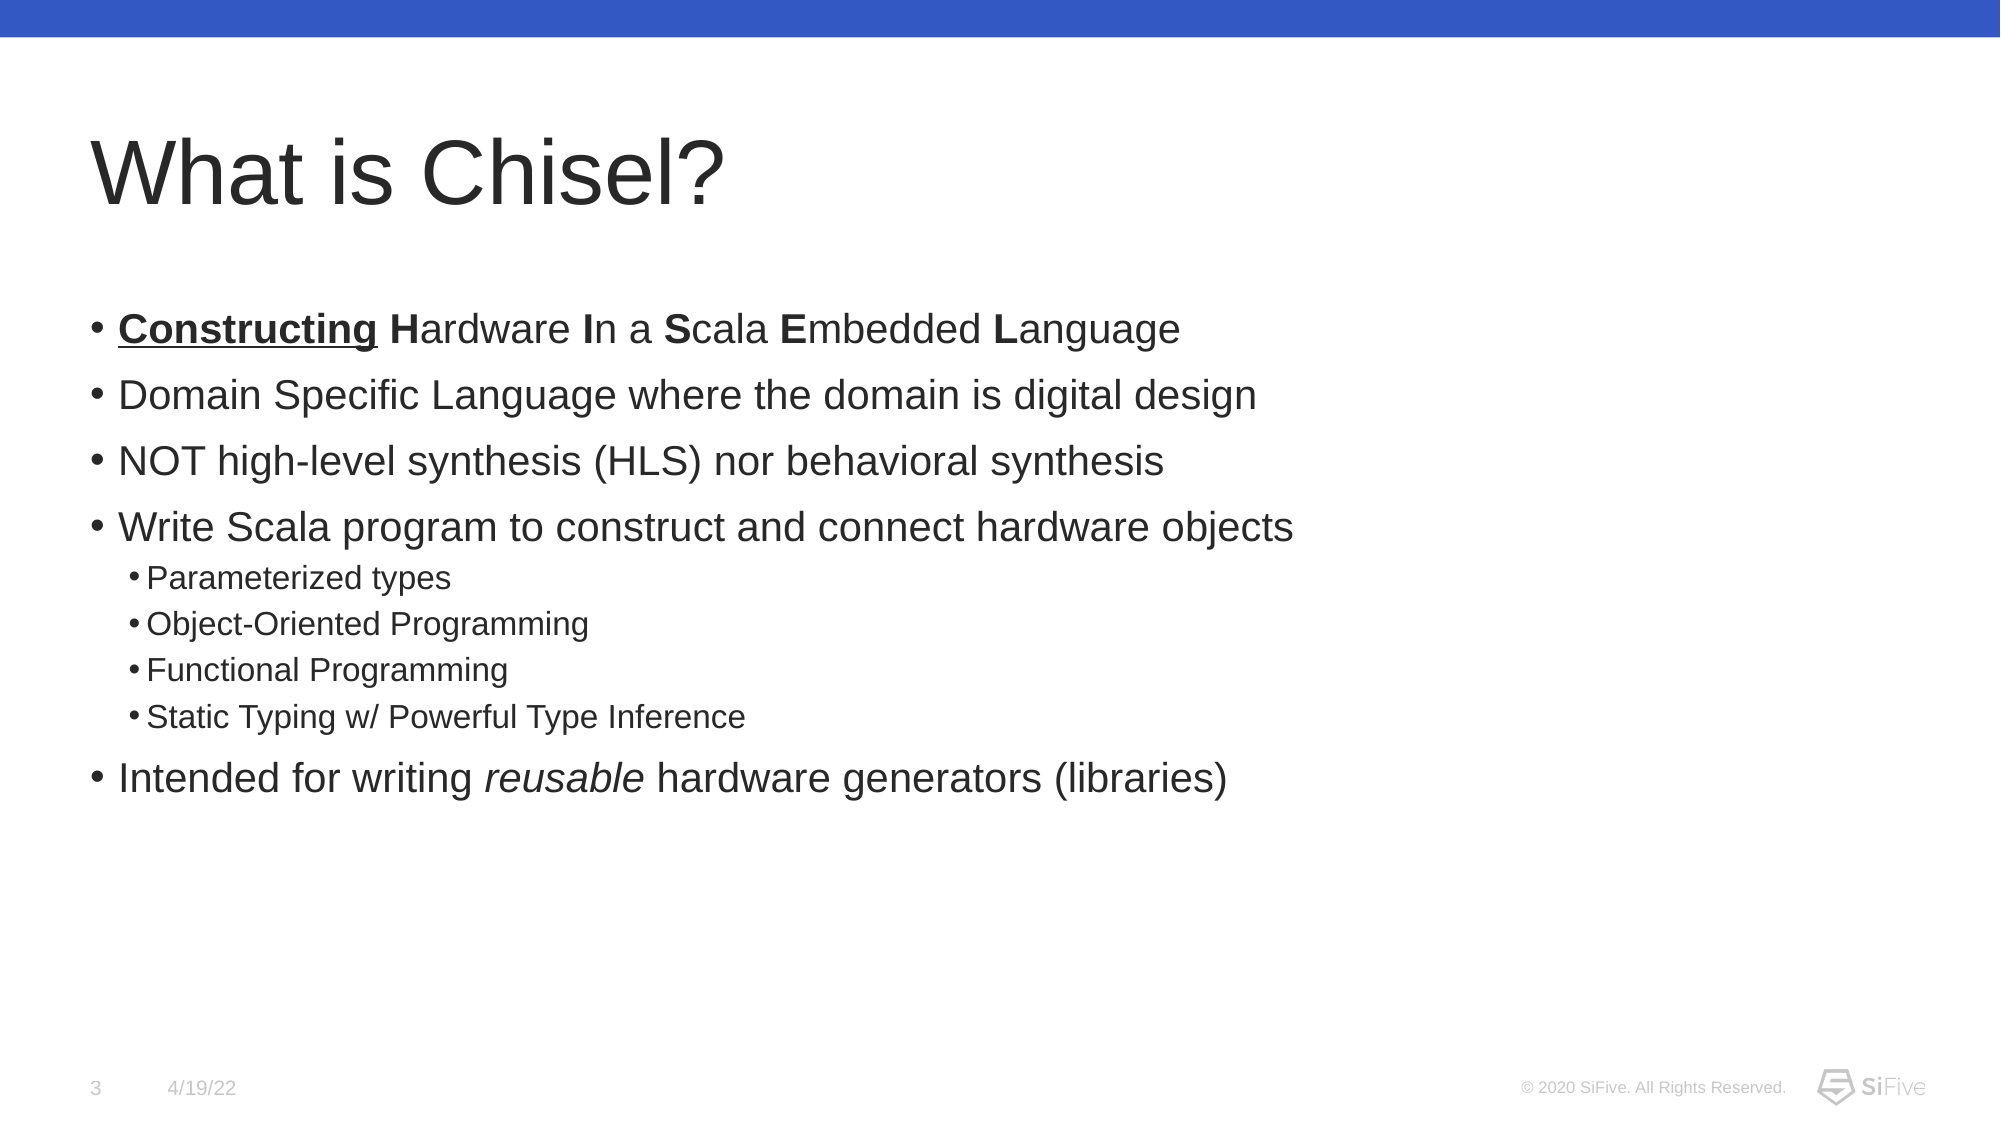

# What is Chisel?
Constructing Hardware In a Scala Embedded Language
Domain Specific Language where the domain is digital design
NOT high-level synthesis (HLS) nor behavioral synthesis
Write Scala program to construct and connect hardware objects
Parameterized types
Object-Oriented Programming
Functional Programming
Static Typing w/ Powerful Type Inference
Intended for writing reusable hardware generators (libraries)
3
4/19/22